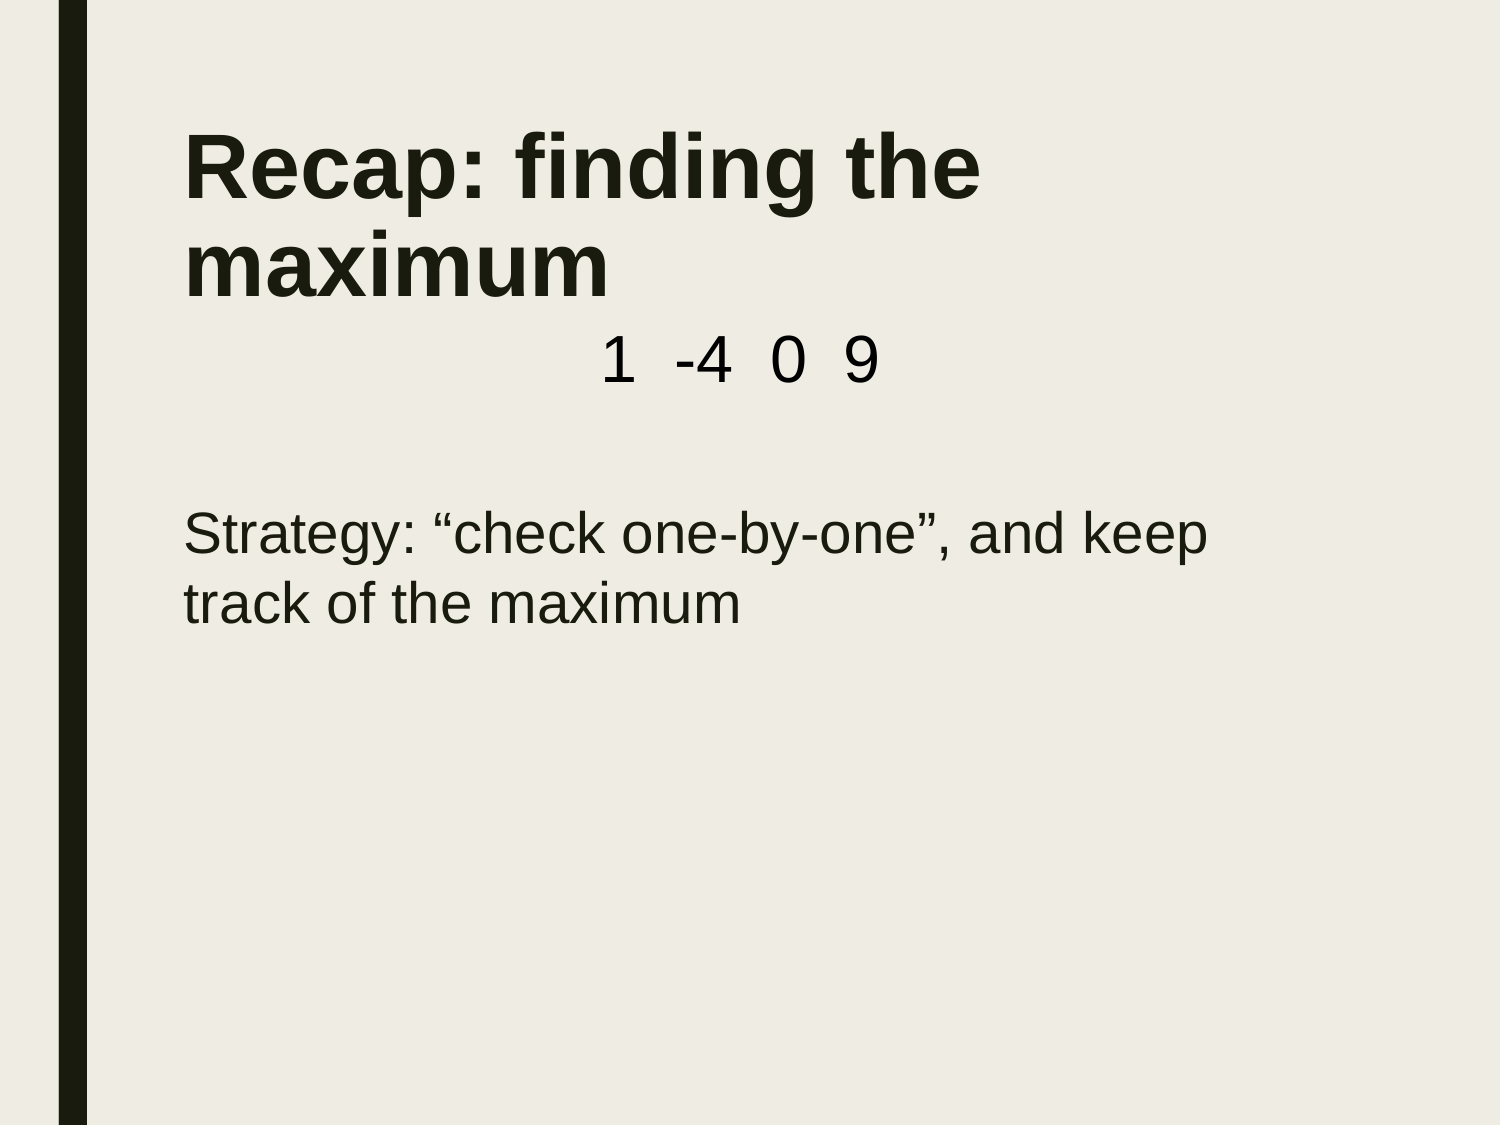

# Recap: finding the maximum
1  -4  0  9
Strategy: “check one-by-one”, and keep track of the maximum